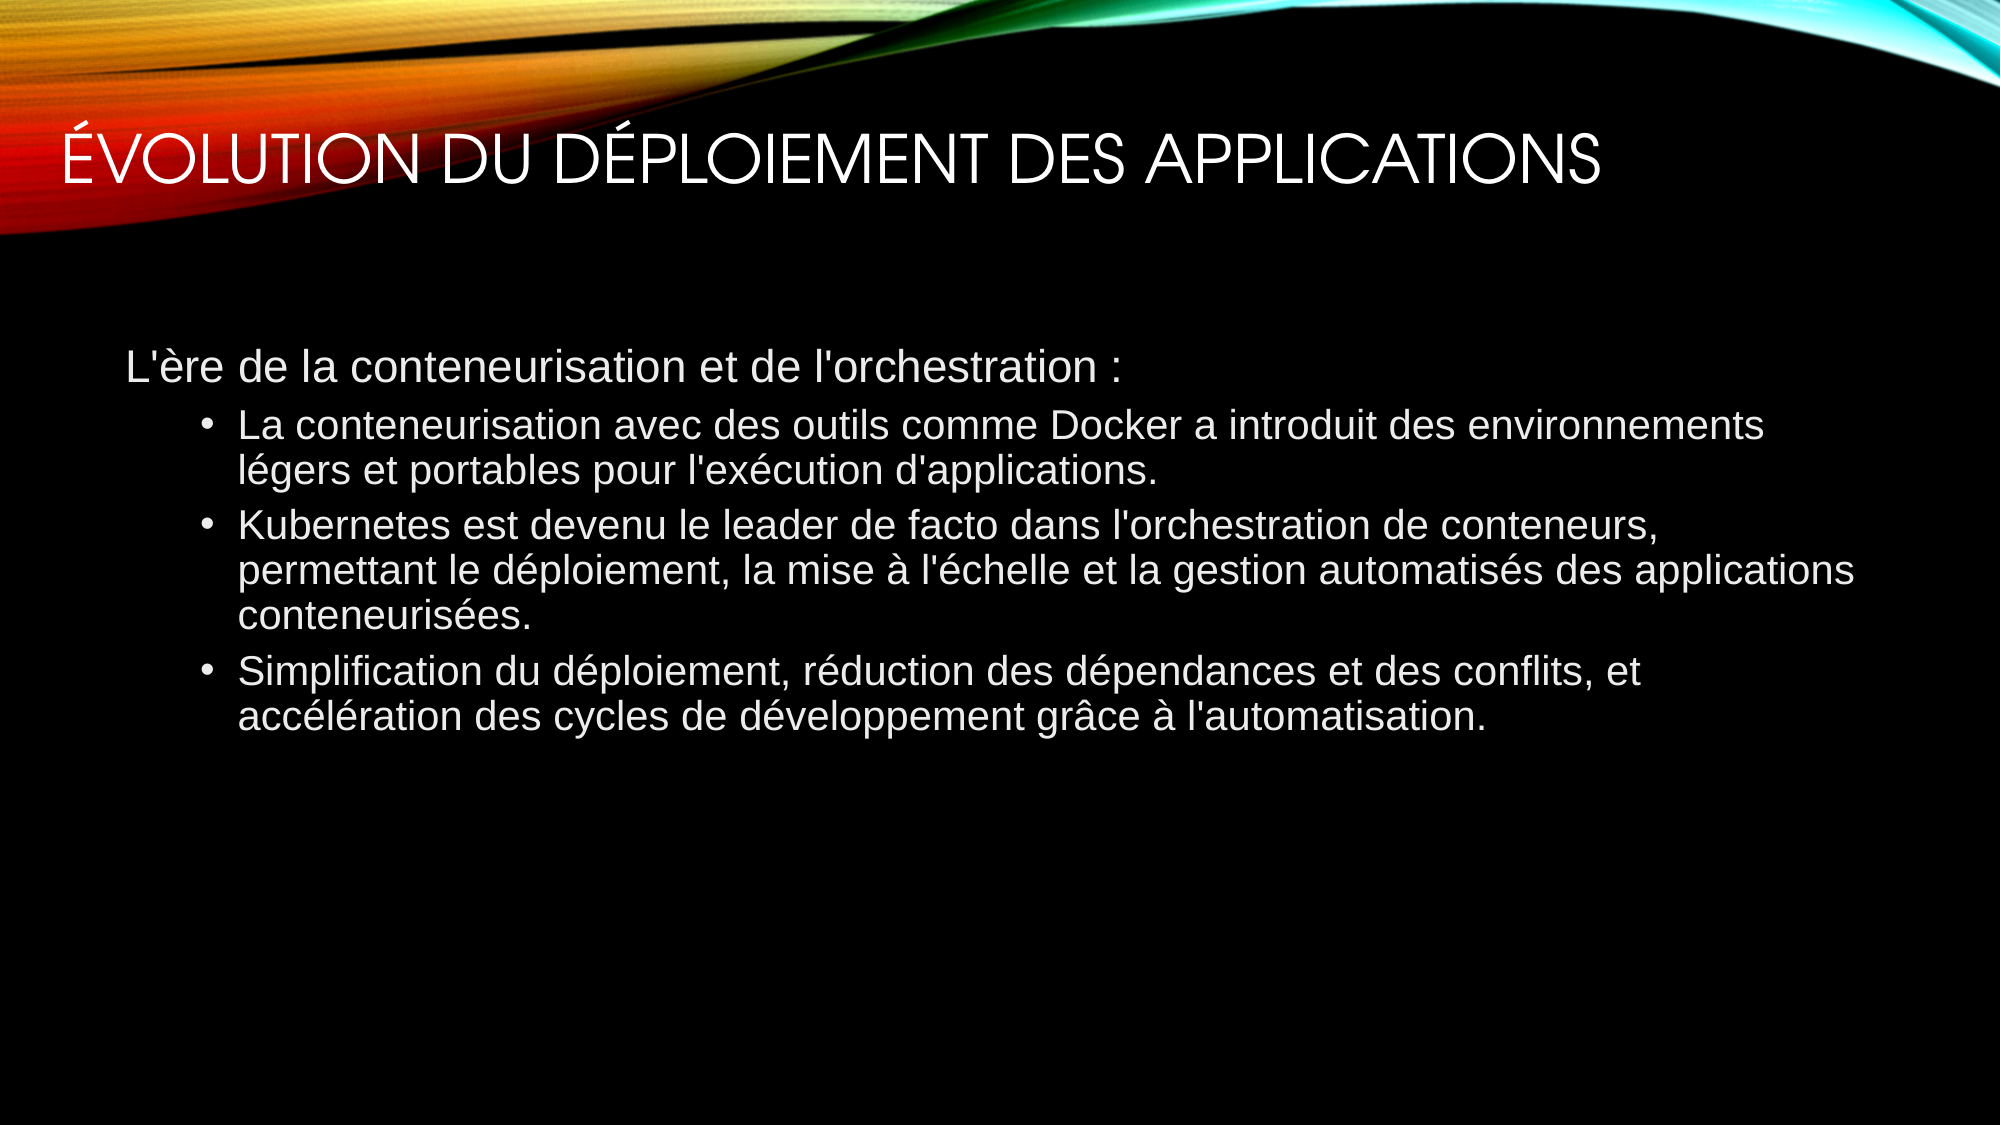

# ÉVOLUTION du DÉPLOIEMENT des applications
L'ère de la conteneurisation et de l'orchestration :
La conteneurisation avec des outils comme Docker a introduit des environnements légers et portables pour l'exécution d'applications.
Kubernetes est devenu le leader de facto dans l'orchestration de conteneurs, permettant le déploiement, la mise à l'échelle et la gestion automatisés des applications conteneurisées.
Simplification du déploiement, réduction des dépendances et des conflits, et accélération des cycles de développement grâce à l'automatisation.